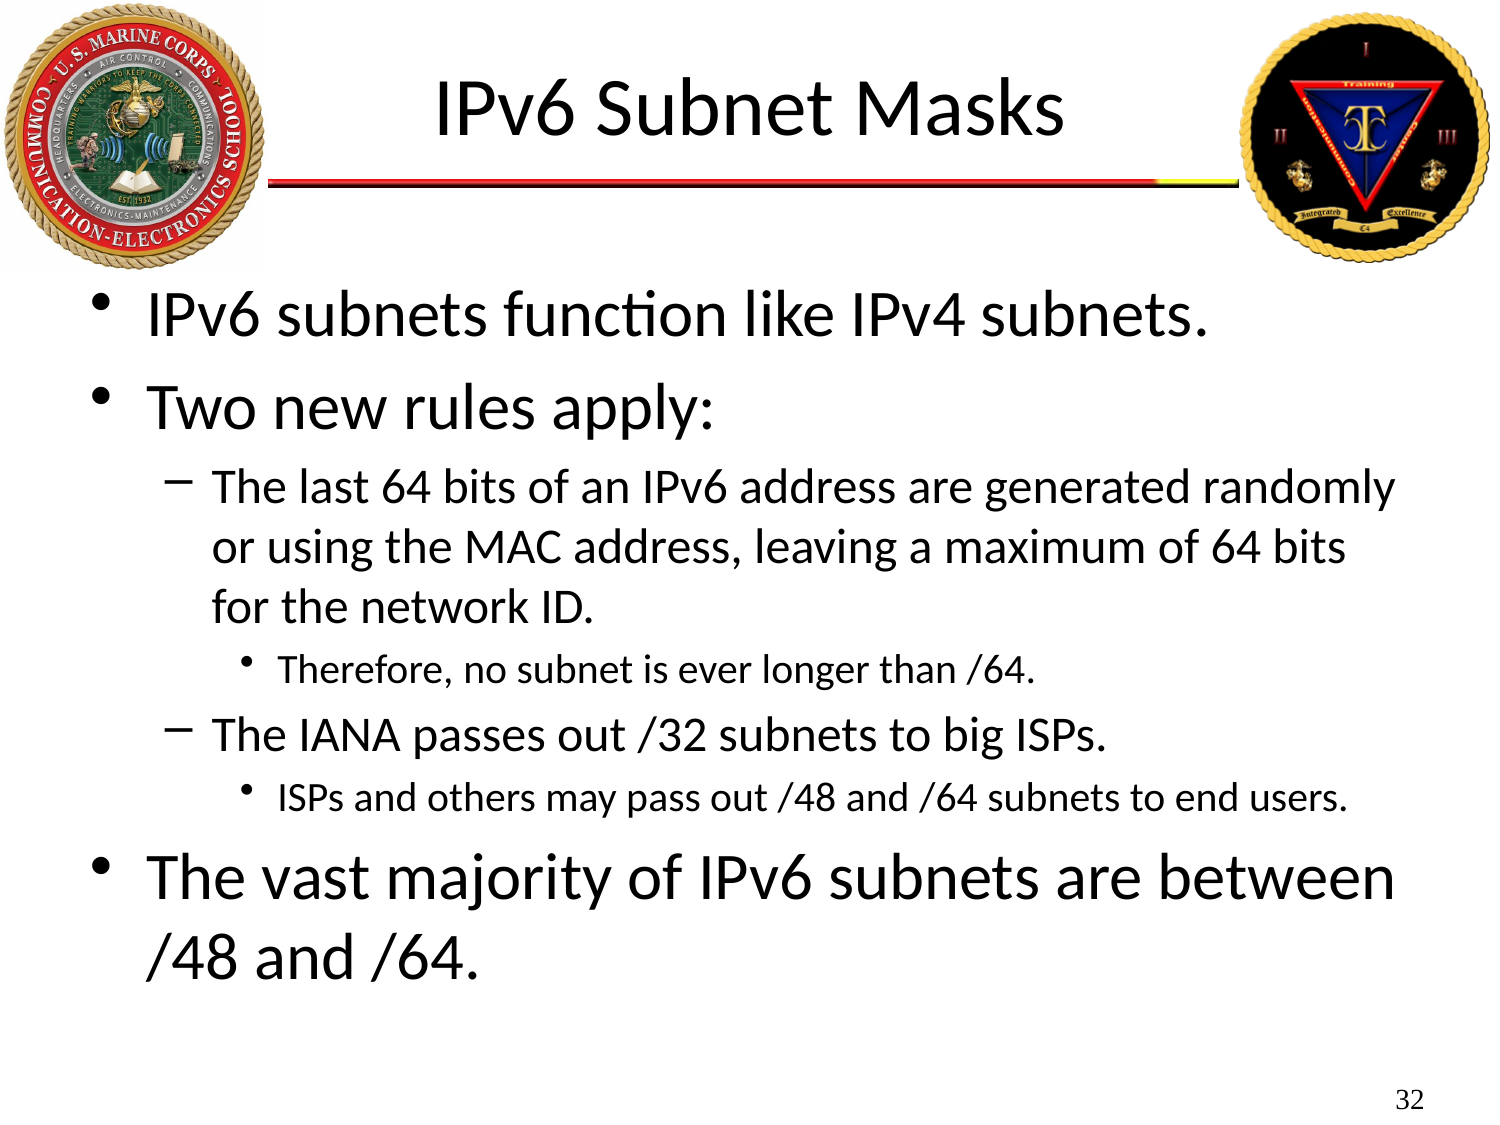

# IPv6 Subnet Masks
IPv6 subnets function like IPv4 subnets.
Two new rules apply:
The last 64 bits of an IPv6 address are generated randomly or using the MAC address, leaving a maximum of 64 bits for the network ID.
Therefore, no subnet is ever longer than /64.
The IANA passes out /32 subnets to big ISPs.
ISPs and others may pass out /48 and /64 subnets to end users.
The vast majority of IPv6 subnets are between /48 and /64.